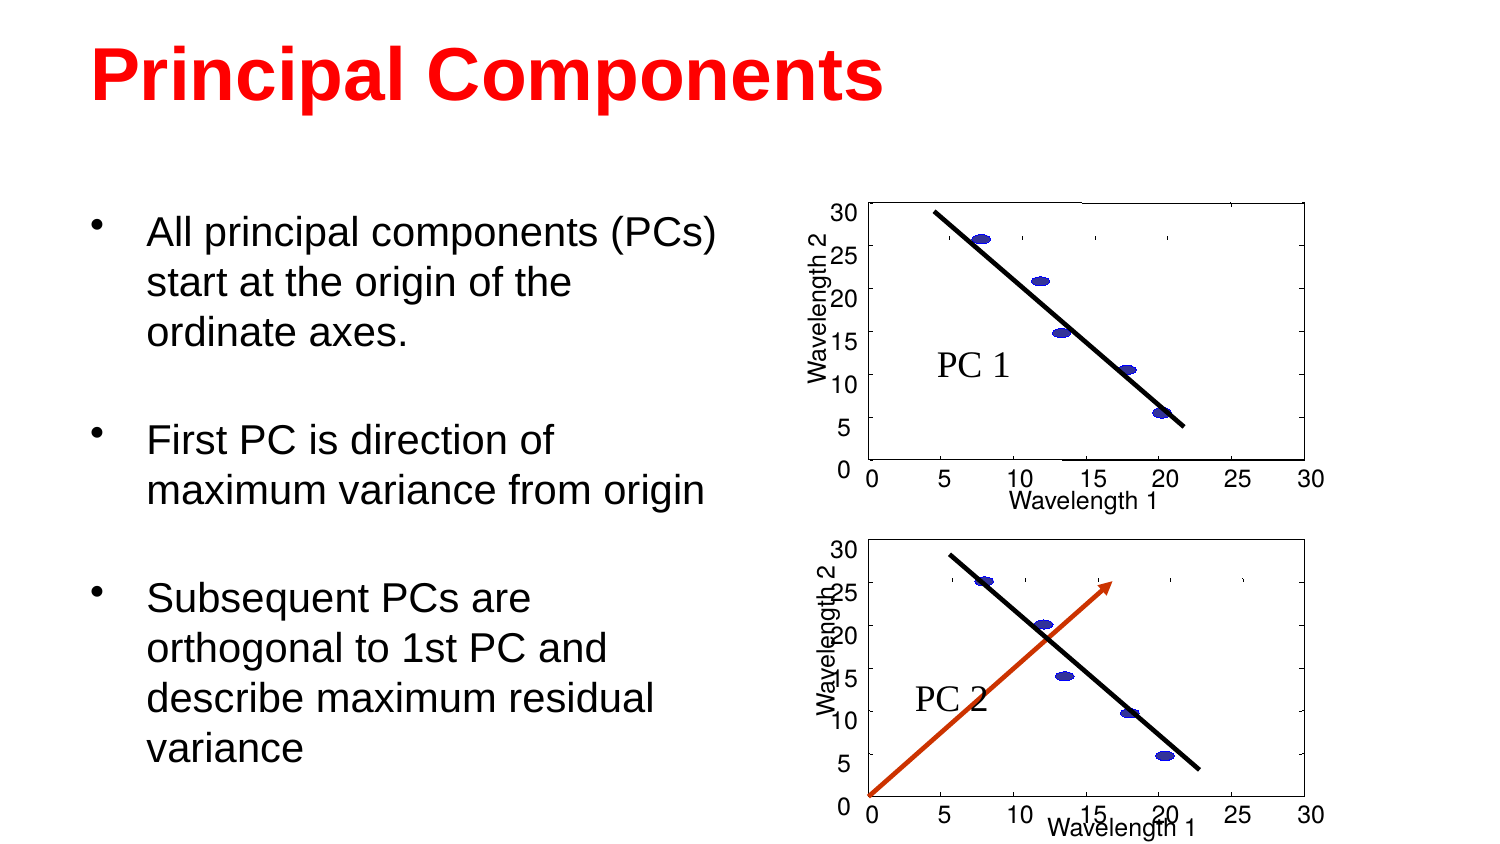

# Principal Components
All principal components (PCs) start at the origin of the ordinate axes.
First PC is direction of maximum variance from origin
Subsequent PCs are orthogonal to 1st PC and describe maximum residual variance
30

25

20

Wavelength 2
15

PC 1

10

5

0

0
5
10
15
20
25
30
Wavelength 1
30

25

20

Wavelength 2
15
PC 2

10

5

0

0
5
10
15
20
25
30
Wavelength 1